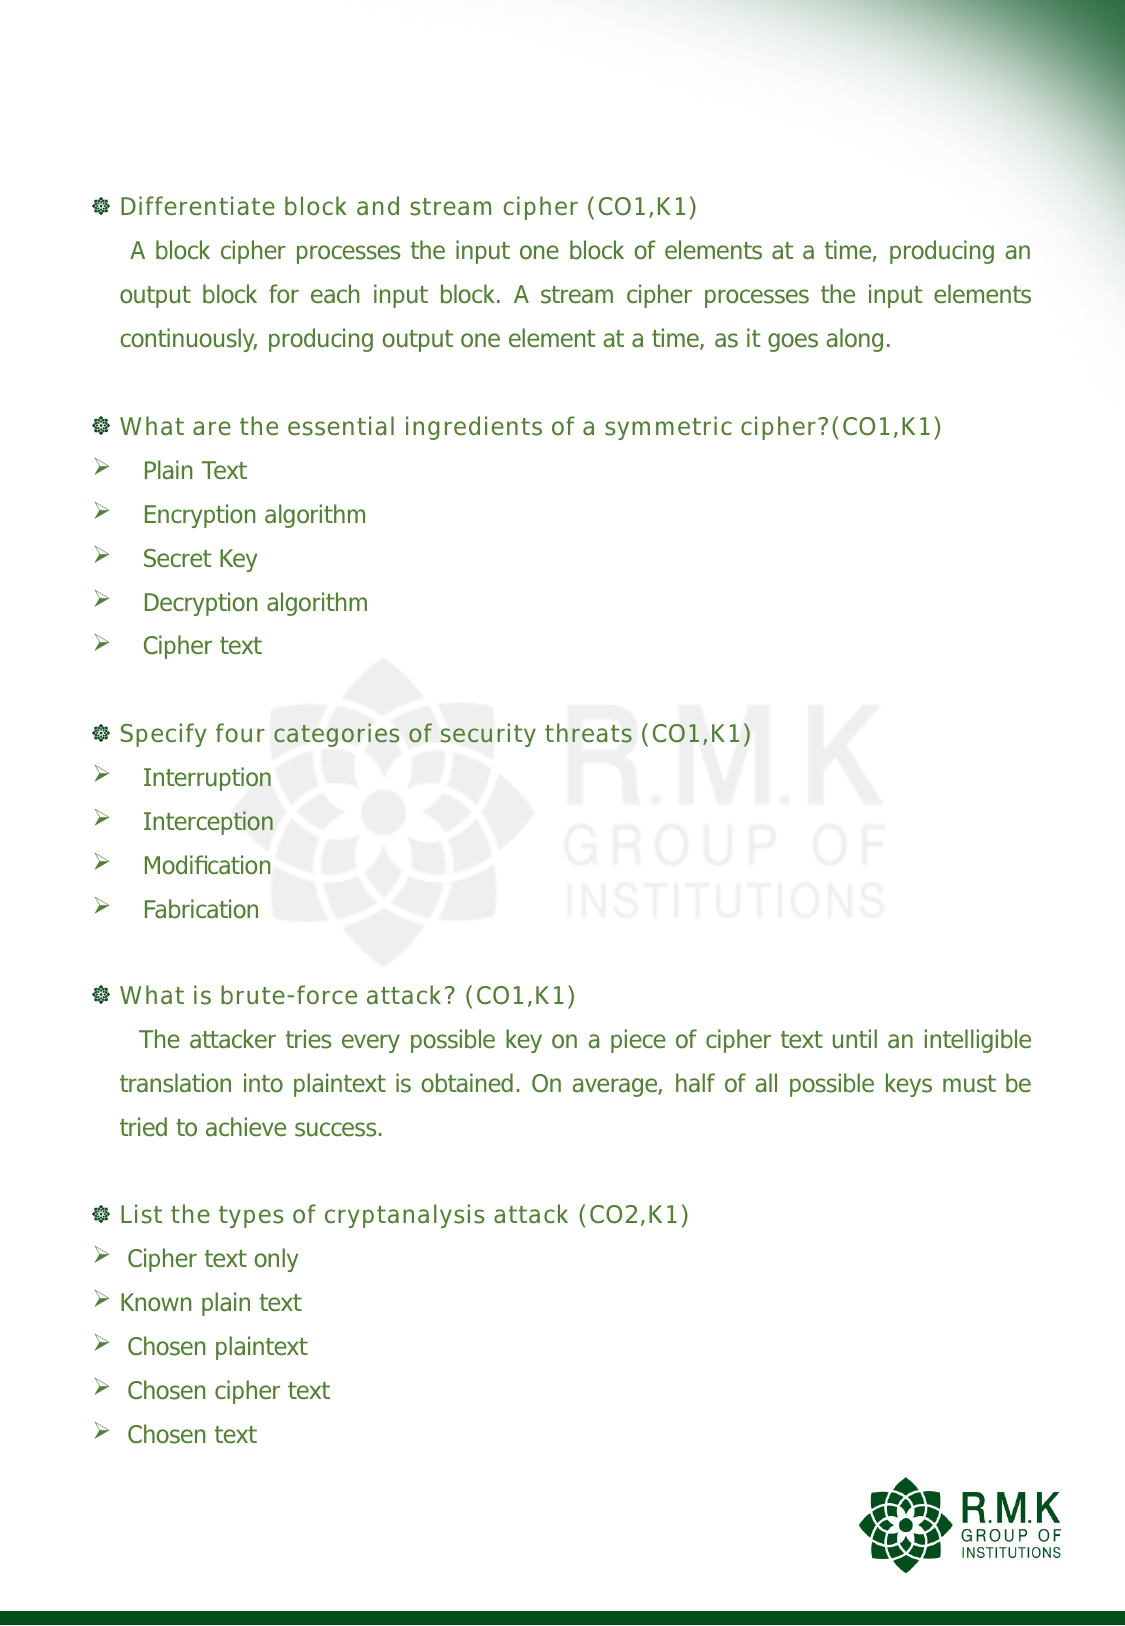

#
Differentiate block and stream cipher (CO1,K1)
    A block cipher processes the input one block of elements at a time, producing an output block for each input block. A stream cipher processes the input elements continuously, producing output one element at a time, as it goes along.

What are the essential ingredients of a symmetric cipher?(CO1,K1)
   Plain Text
   Encryption algorithm
   Secret Key
   Decryption algorithm
   Cipher text

Specify four categories of security threats (CO1,K1)
   Interruption
   Interception
   Modification
   Fabrication

What is brute-force attack? (CO1,K1)
     The attacker tries every possible key on a piece of cipher text until an intelligible translation into plaintext is obtained. On average, half of all possible keys must be tried to achieve success.

List the types of cryptanalysis attack (CO2,K1)
 Cipher text only
Known plain text
 Chosen plaintext
 Chosen cipher text
 Chosen text